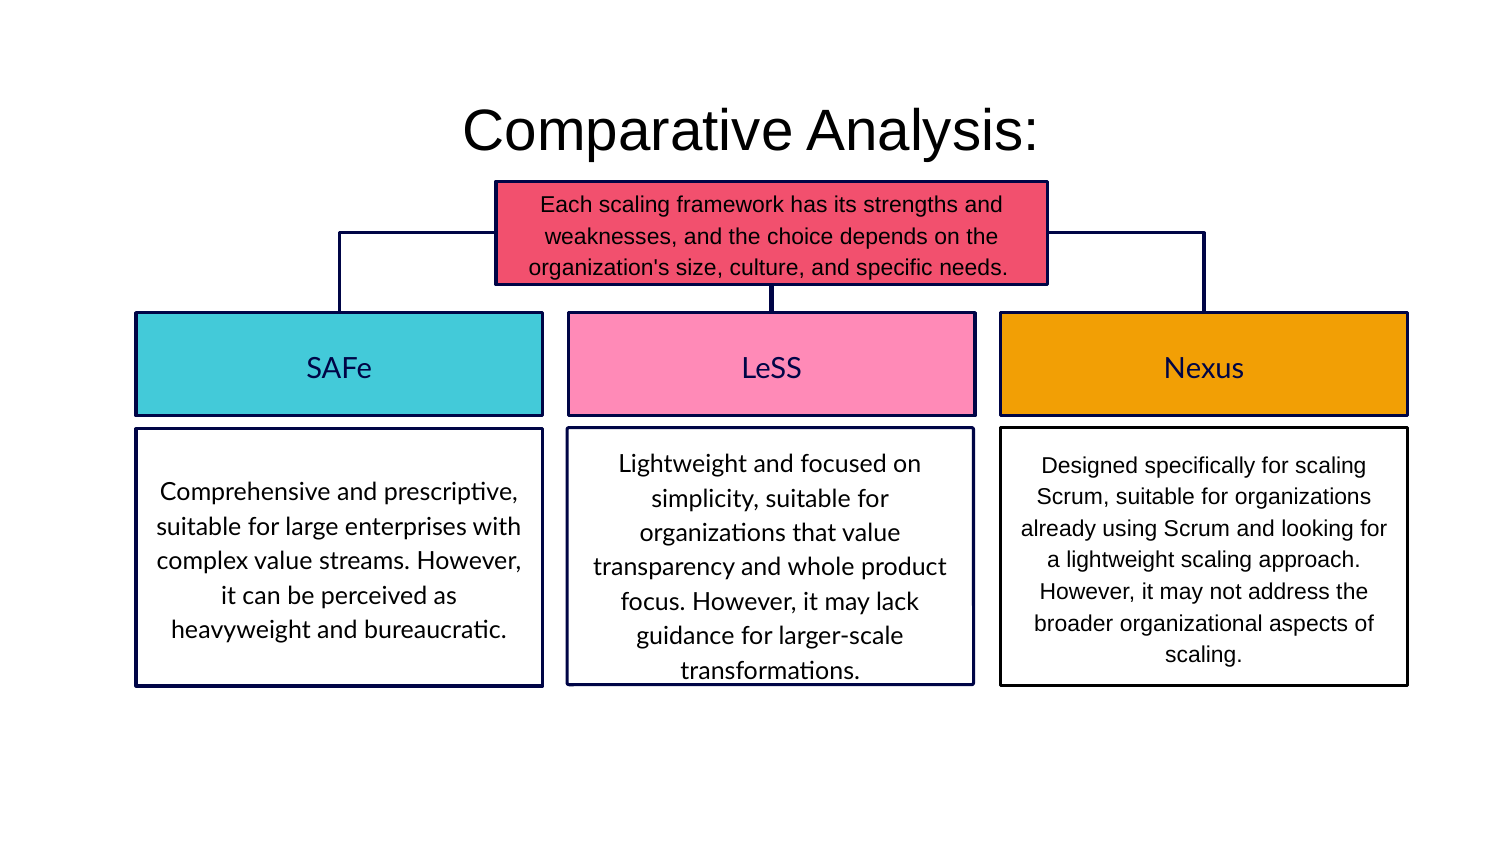

# Comparative Analysis:
Each scaling framework has its strengths and weaknesses, and the choice depends on the organization's size, culture, and specific needs.
LeSS
SAFe
Nexus
Lightweight and focused on simplicity, suitable for organizations that value transparency and whole product focus. However, it may lack guidance for larger-scale transformations.
Designed specifically for scaling Scrum, suitable for organizations already using Scrum and looking for a lightweight scaling approach. However, it may not address the broader organizational aspects of scaling.
Comprehensive and prescriptive, suitable for large enterprises with complex value streams. However, it can be perceived as heavyweight and bureaucratic.